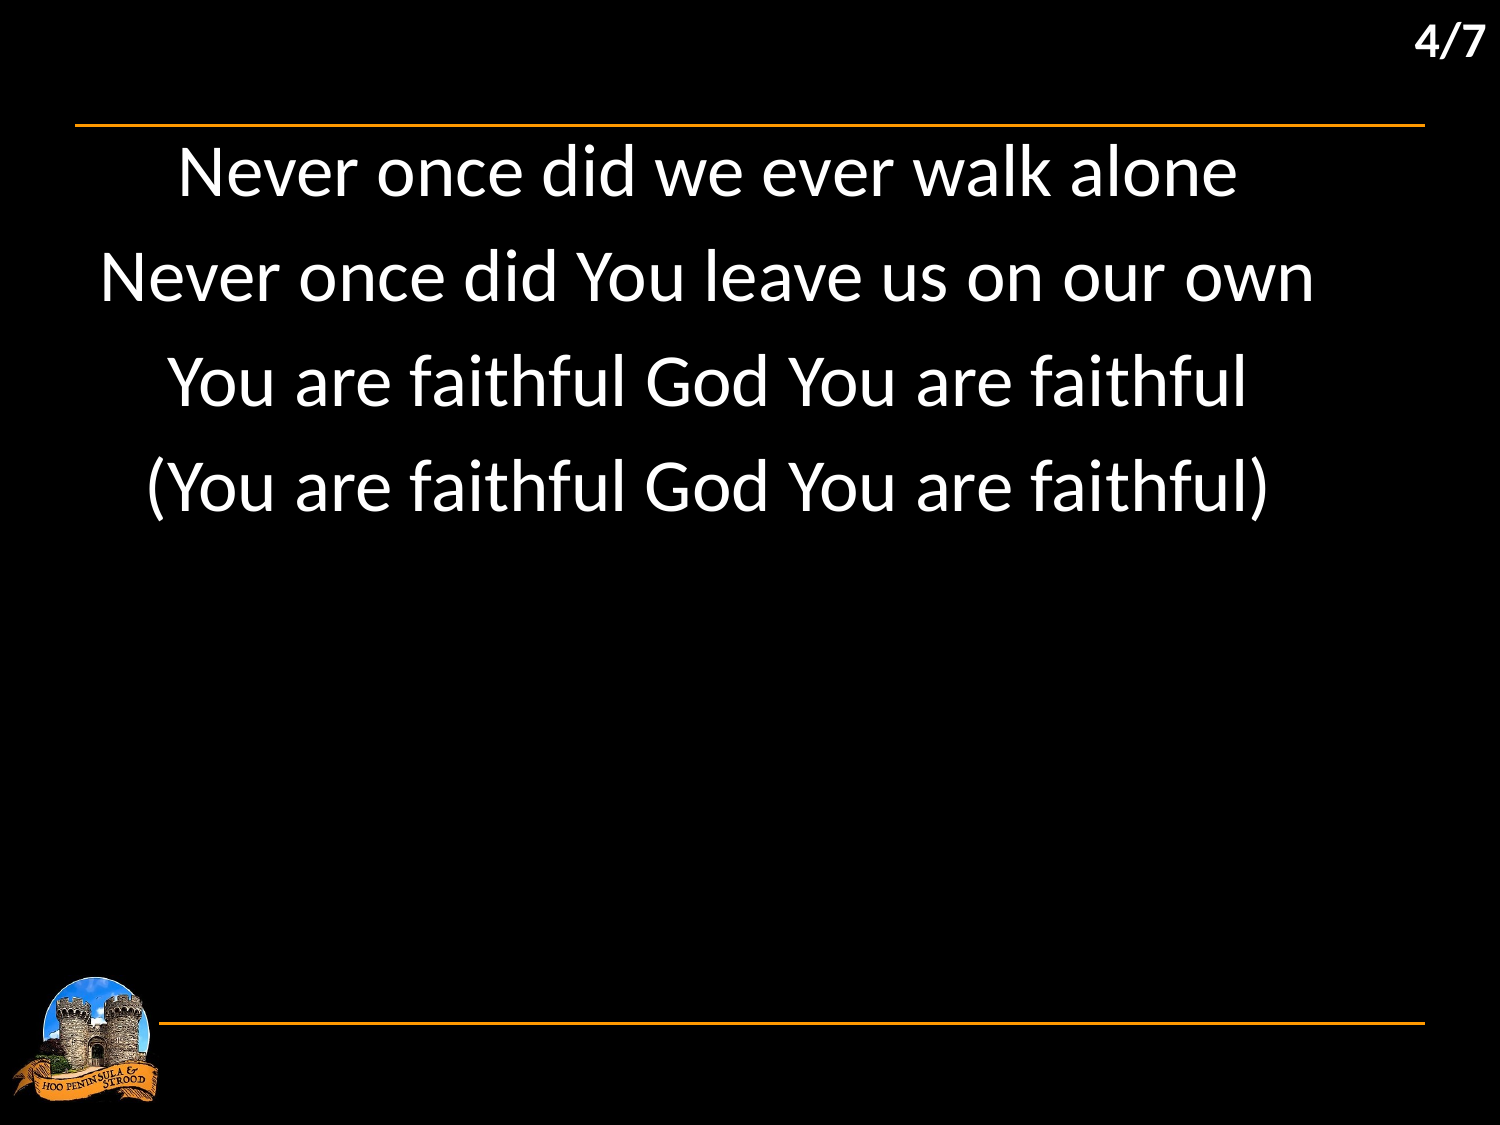

4/7
Never once did we ever walk alone
Never once did You leave us on our own
You are faithful God You are faithful
(You are faithful God You are faithful)